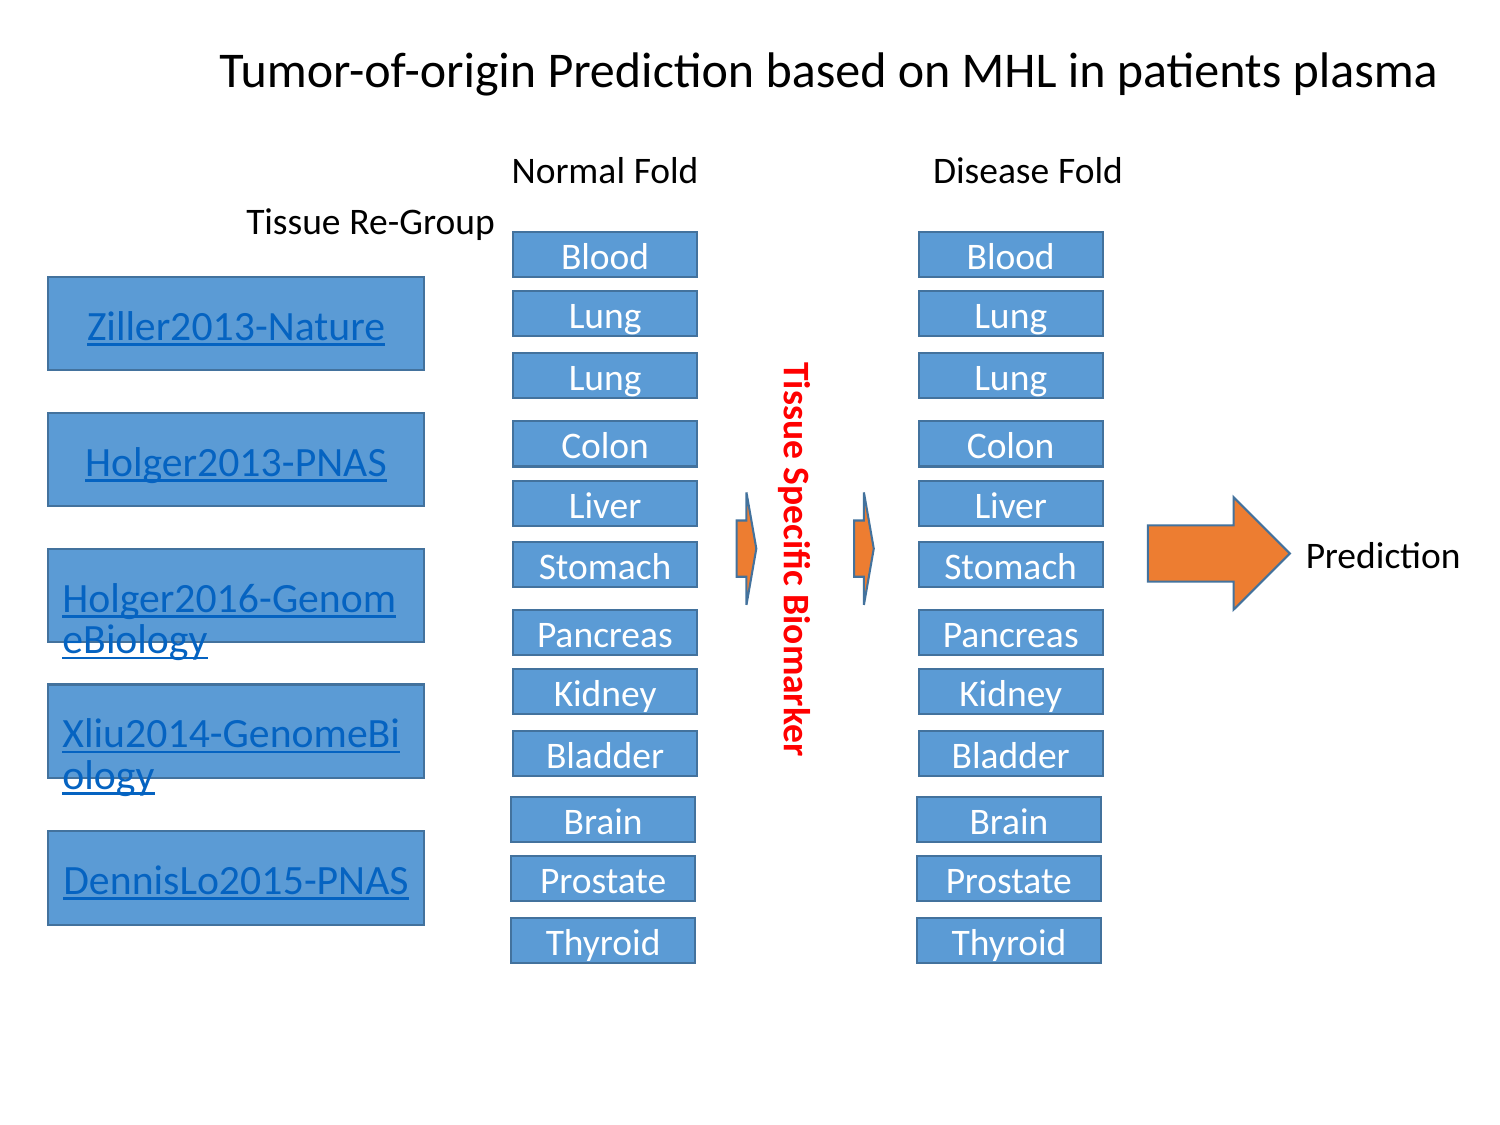

Tumor-of-origin Prediction based on MHL in patients plasma
Normal Fold
Disease Fold
Tissue Re-Group
Blood
Blood
Ziller2013-Nature
Lung
Lung
Lung
Lung
Holger2013-PNAS
Colon
Colon
Liver
Liver

Prediction
Tissue Specific Biomarker
Stomach
Stomach
Holger2016-GenomeBiology
Pancreas
Pancreas
Kidney
Kidney
Xliu2014-GenomeBiology
Bladder
Bladder
Brain
Brain
DennisLo2015-PNAS
Prostate
Prostate
Thyroid
Thyroid